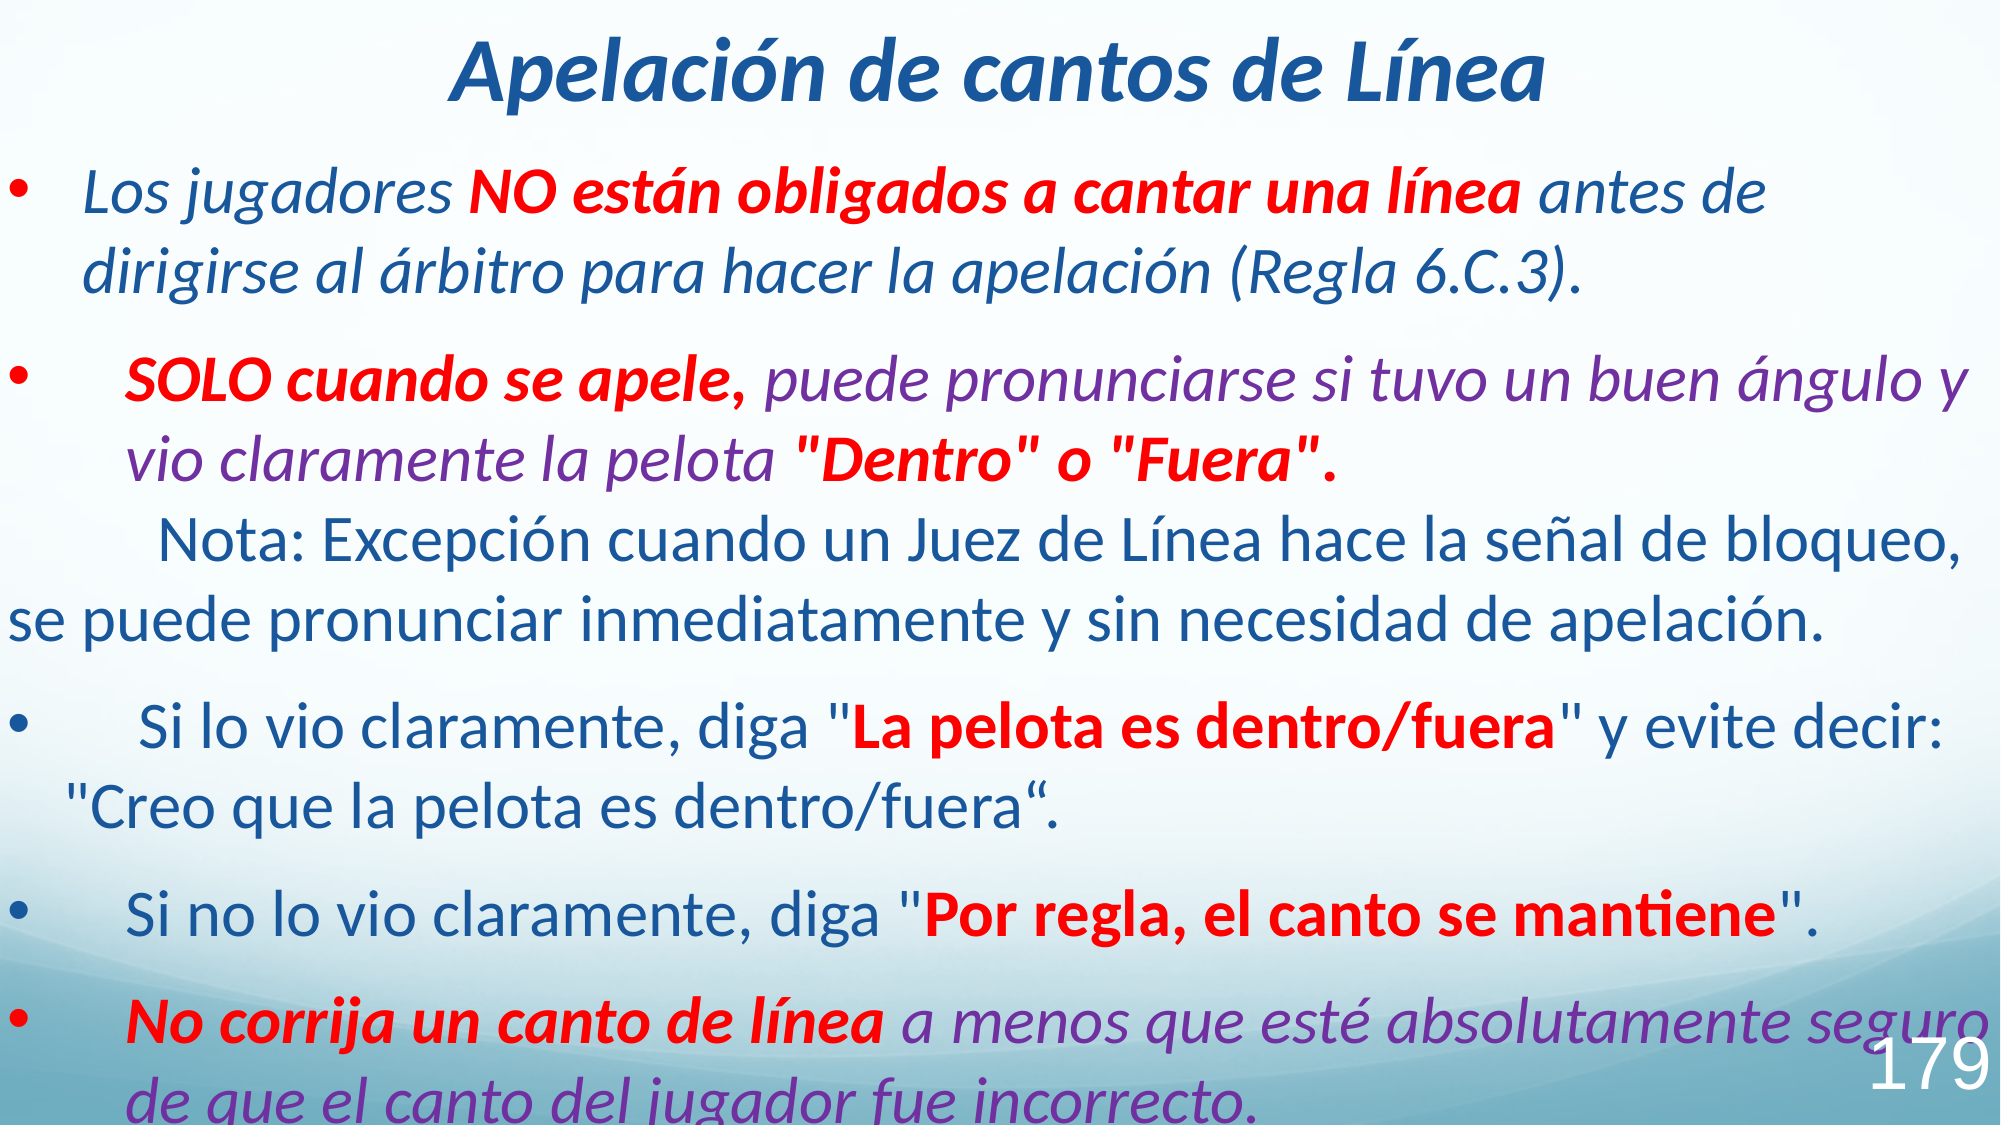

Apelación de cantos de Línea

Los jugadores NO están obligados a cantar una línea antes de dirigirse al árbitro para hacer la apelación (Regla 6.C.3).

SOLO cuando se apele, puede pronunciarse si tuvo un buen ángulo y vio claramente la pelota "Dentro" o "Fuera".
	Nota: Excepción cuando un Juez de Línea hace la señal de bloqueo, se puede pronunciar inmediatamente y sin necesidad de apelación.

     Si lo vio claramente, diga "La pelota es dentro/fuera" y evite decir: "Creo que la pelota es dentro/fuera“.

Si no lo vio claramente, diga "Por regla, el canto se mantiene".

No corrija un canto de línea a menos que esté absolutamente seguro de que el canto del jugador fue incorrecto.
179